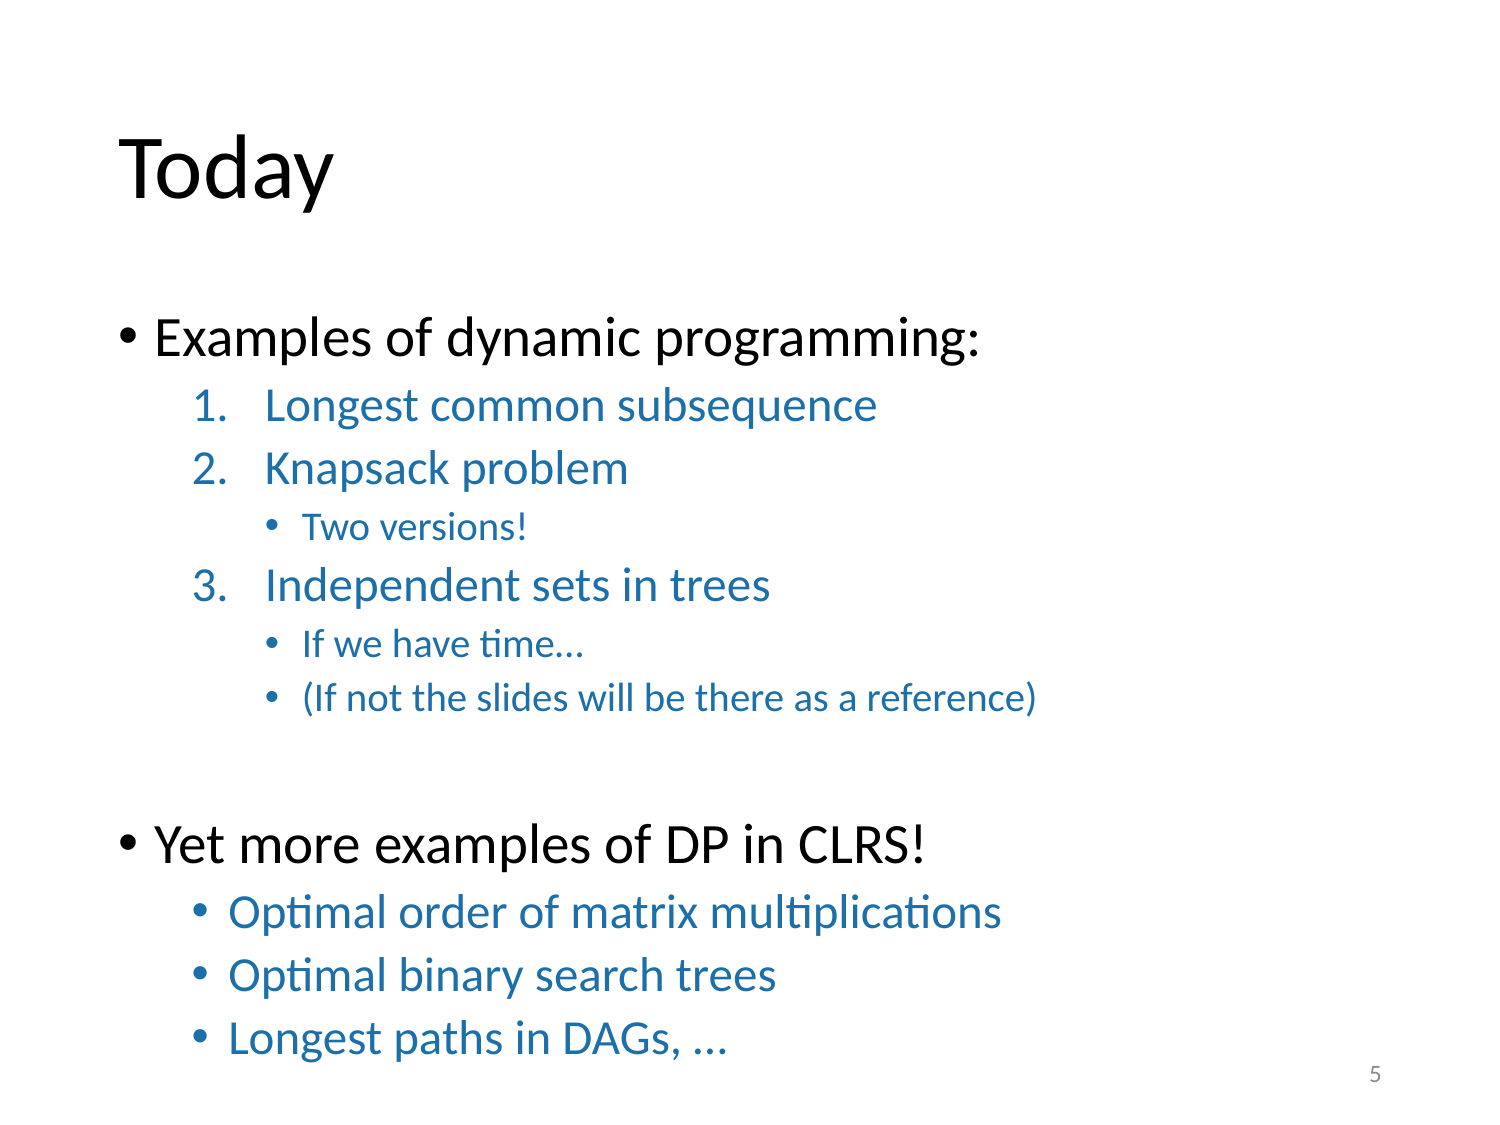

# Today
Examples of dynamic programming:
Longest common subsequence
Knapsack problem
Two versions!
Independent sets in trees
If we have time…
(If not the slides will be there as a reference)

Yet more examples of DP in CLRS!
Optimal order of matrix multiplications
Optimal binary search trees
Longest paths in DAGs, …
5